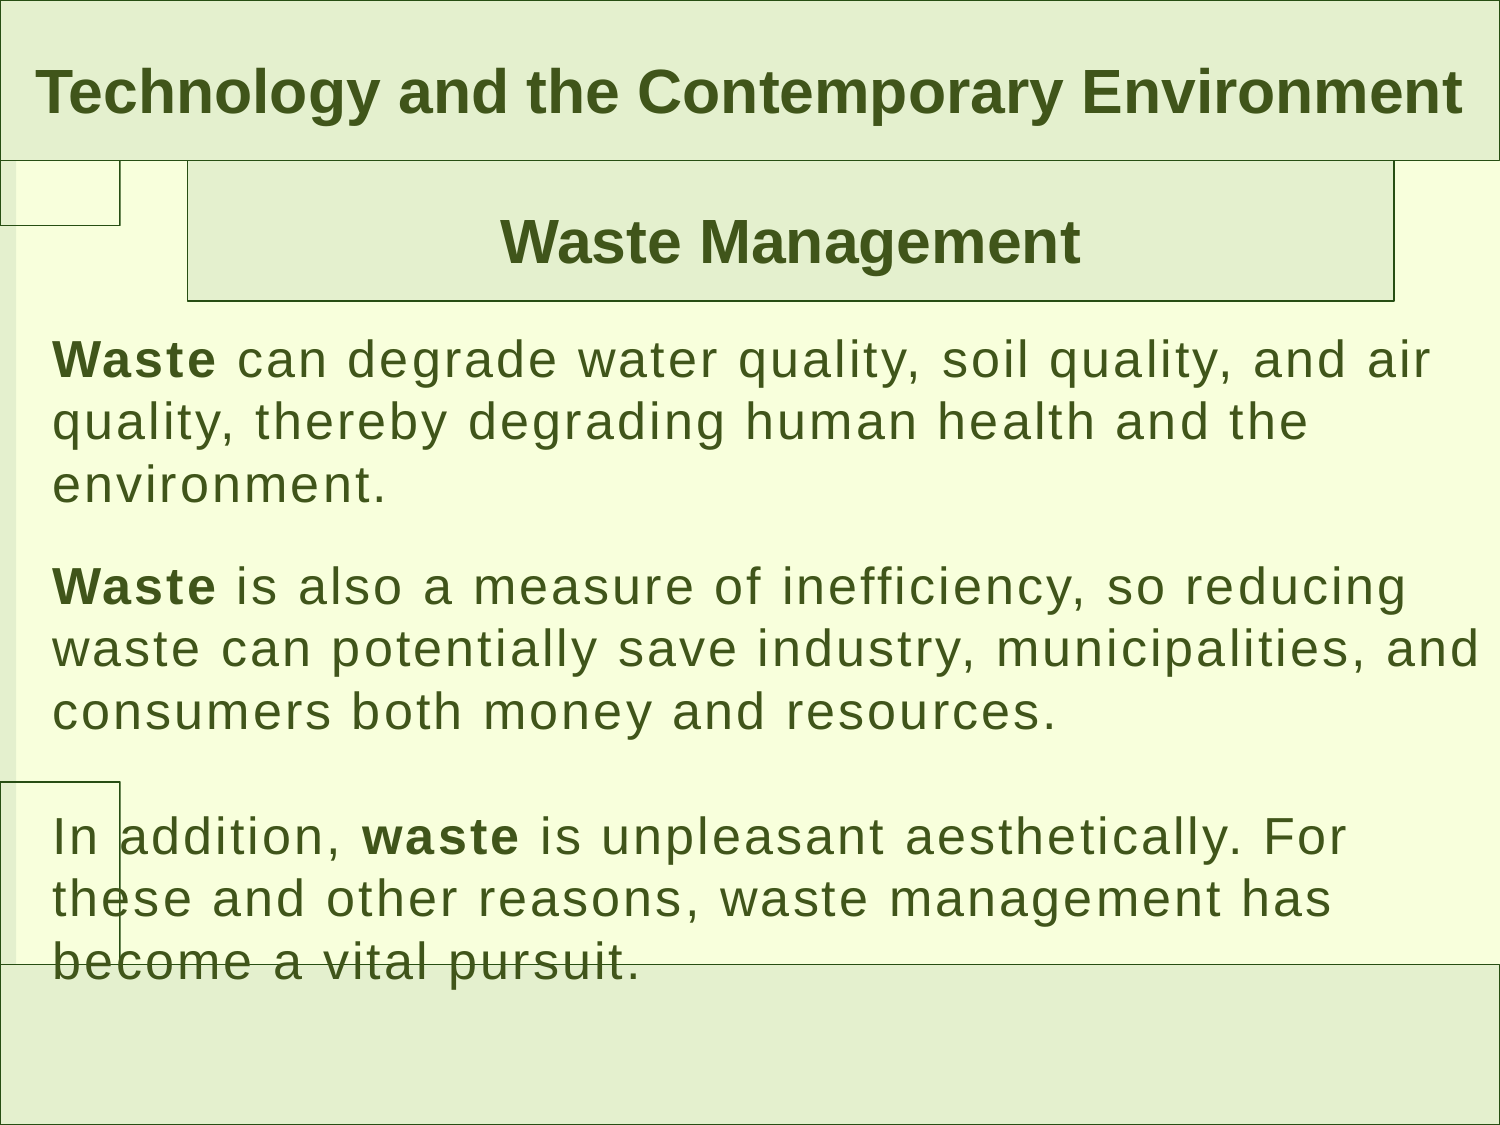

Technology and the Contemporary Environment
Waste Management
Waste can degrade water quality, soil quality, and air quality, thereby degrading human health and the environment.

Waste is also a measure of inefficiency, so reducing waste can potentially save industry, municipalities, and consumers both money and resources.

In addition, waste is unpleasant aesthetically. For these and other reasons, waste management has become a vital pursuit.